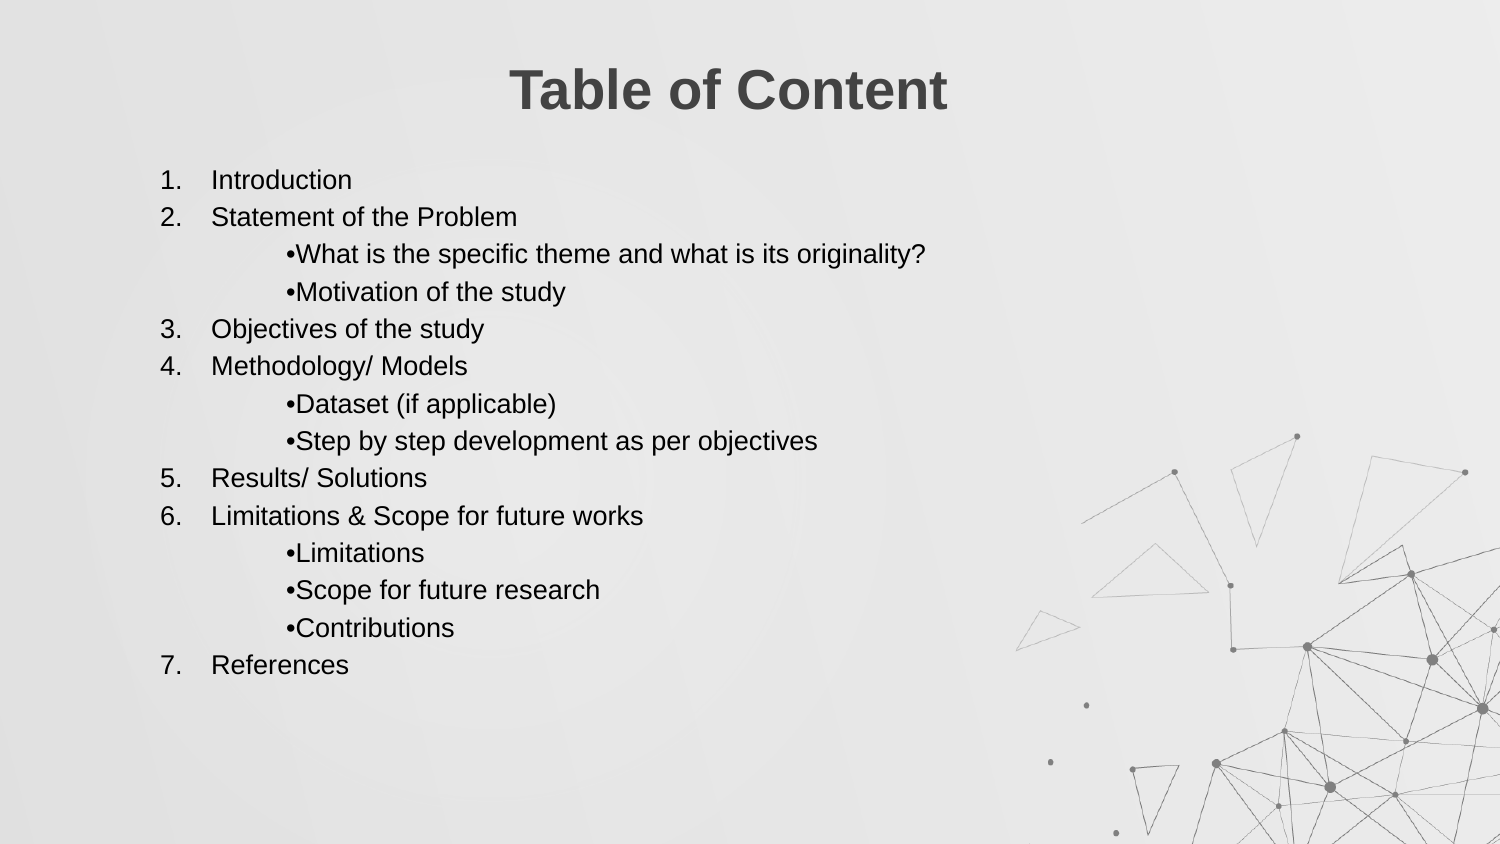

# Table of Content

Introduction
Statement of the Problem
•What is the specific theme and what is its originality?
•Motivation of the study
Objectives of the study
Methodology/ Models
•Dataset (if applicable)
•Step by step development as per objectives
Results/ Solutions
Limitations & Scope for future works
•Limitations
•Scope for future research
•Contributions
References